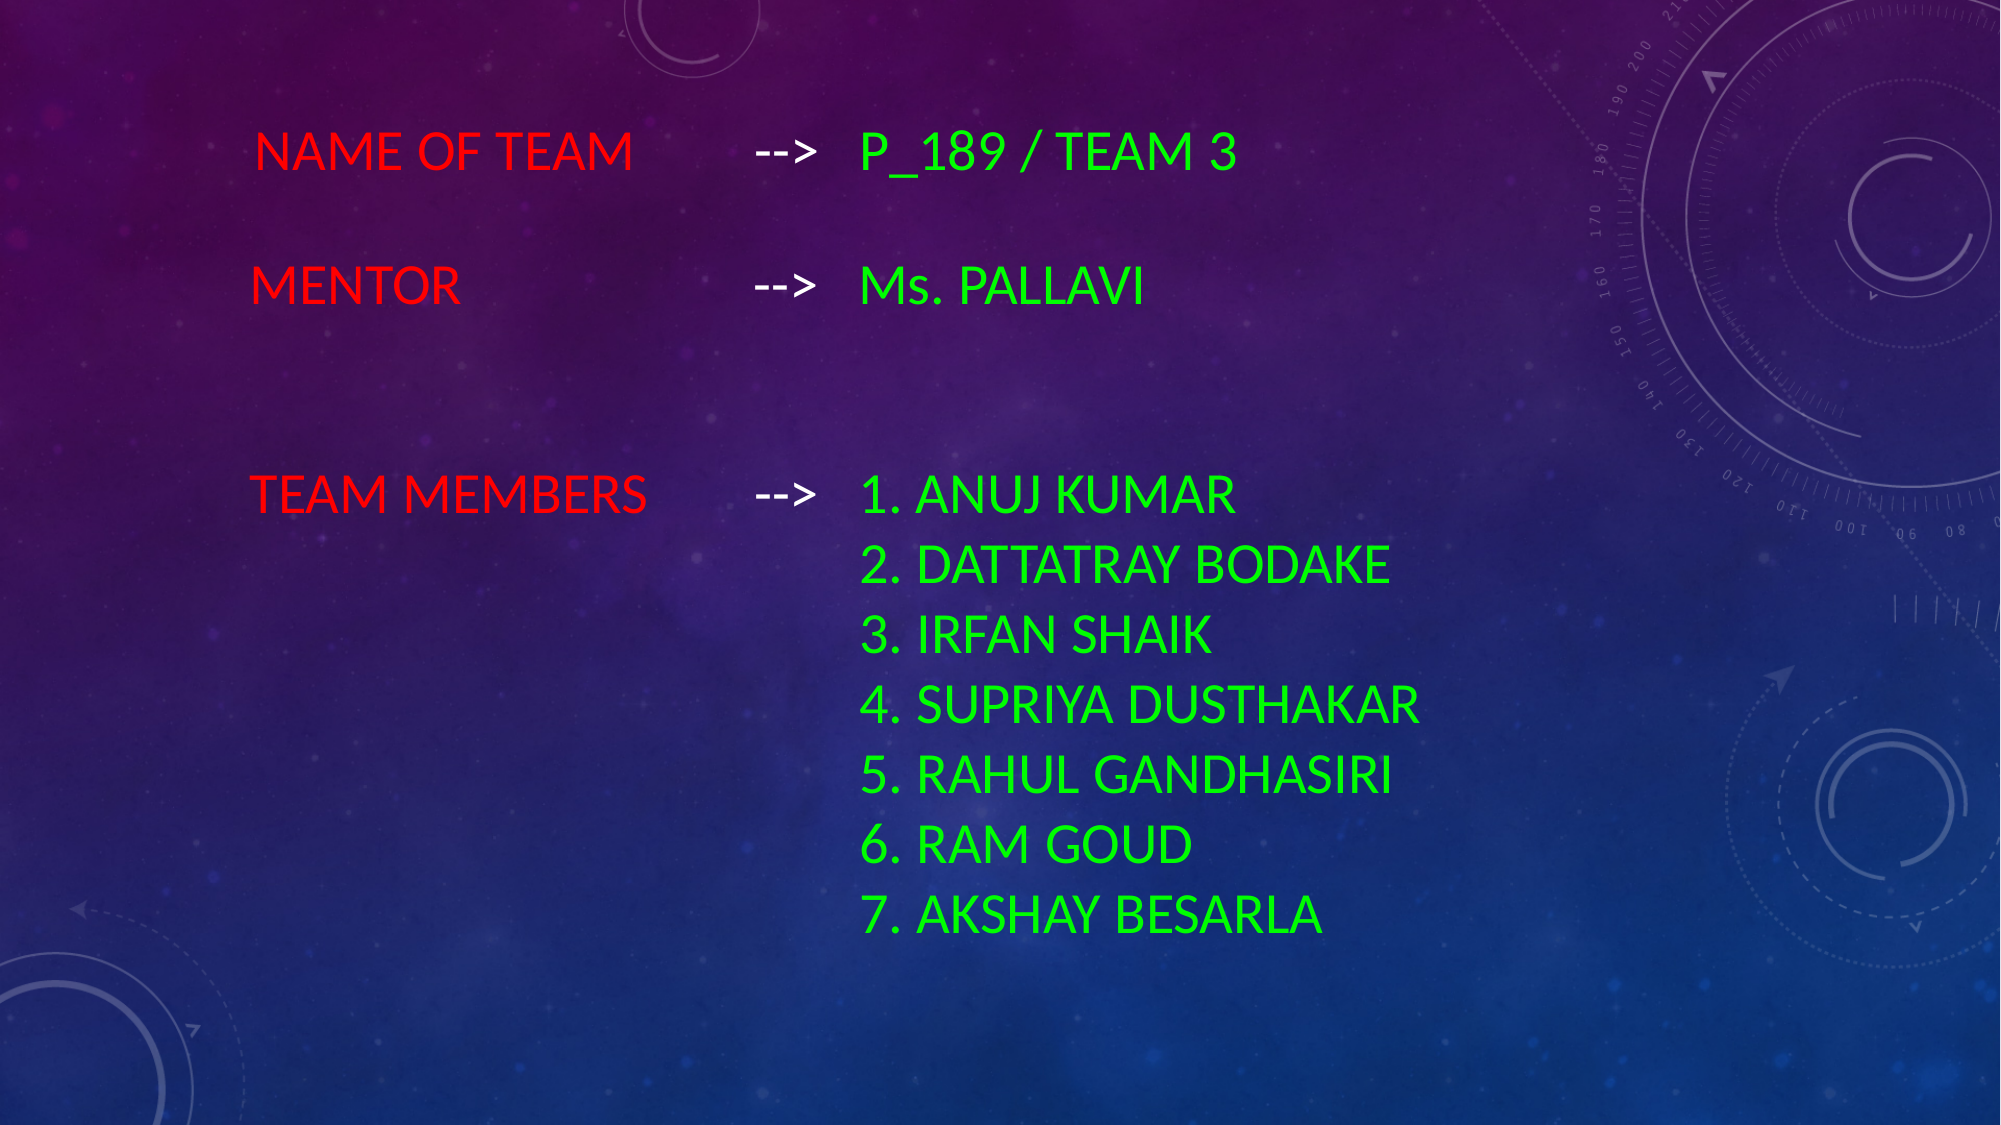

NAME OF TEAM         -->   P_189 / TEAM 3
MENTOR                      -->   Ms. PALLAVI

TEAM MEMBERS        -->   1. ANUJ KUMAR
                                              2. DATTATRAY BODAKE
                                              3. IRFAN SHAIK
                                              4. SUPRIYA DUSTHAKAR
                                              5. RAHUL GANDHASIRI
                                              6. RAM GOUD
                                              7. AKSHAY BESARLA